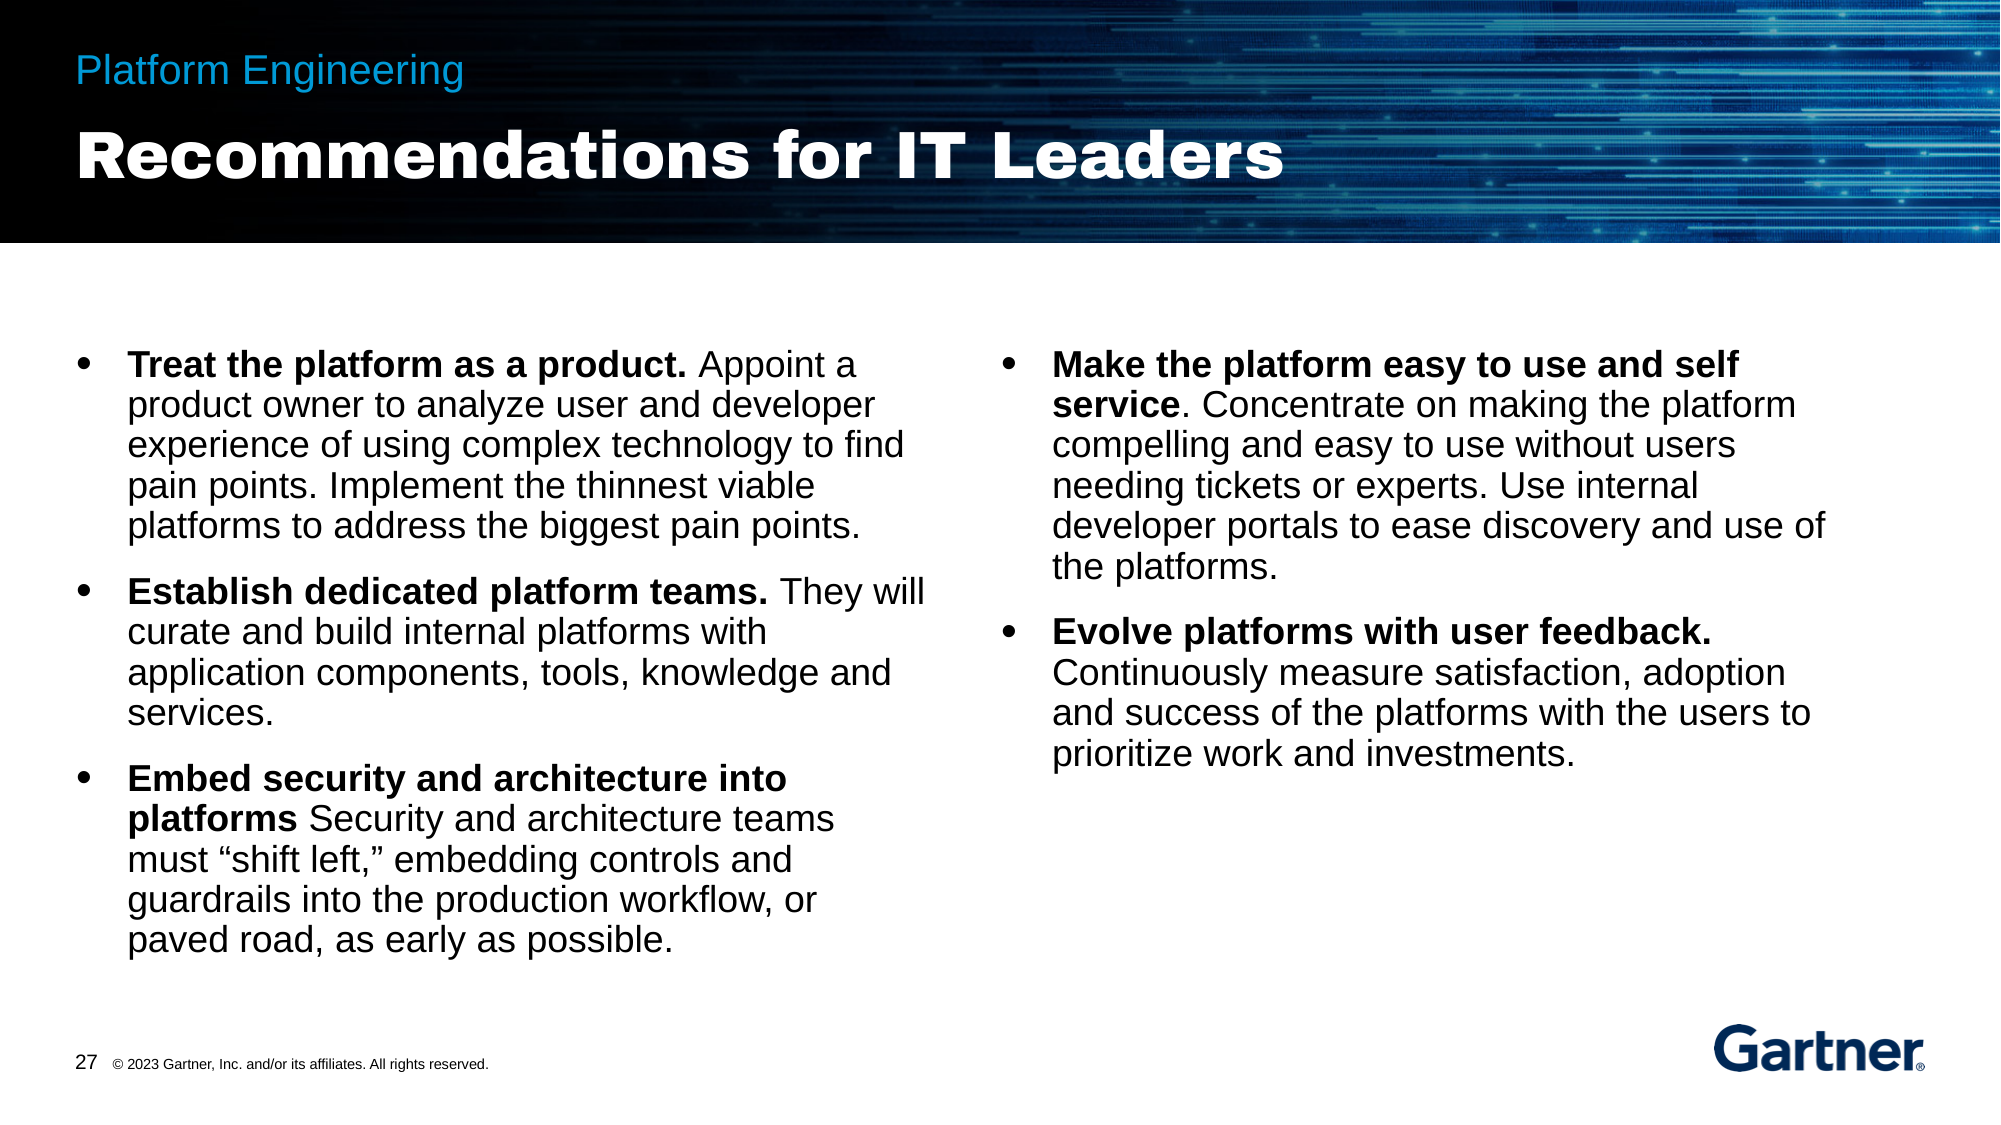

Platform Engineering
Treat the platform as a product. Appoint a product owner to analyze user and developer experience of using complex technology to find pain points. Implement the thinnest viable platforms to address the biggest pain points.
Establish dedicated platform teams. They will curate and build internal platforms with application components, tools, knowledge and services.
Embed security and architecture into platforms Security and architecture teams must “shift left,” embedding controls and guardrails into the production workflow, or paved road, as early as possible.
Make the platform easy to use and self service. Concentrate on making the platform compelling and easy to use without users needing tickets or experts. Use internal developer portals to ease discovery and use of the platforms.
Evolve platforms with user feedback. Continuously measure satisfaction, adoption and success of the platforms with the users to prioritize work and investments.